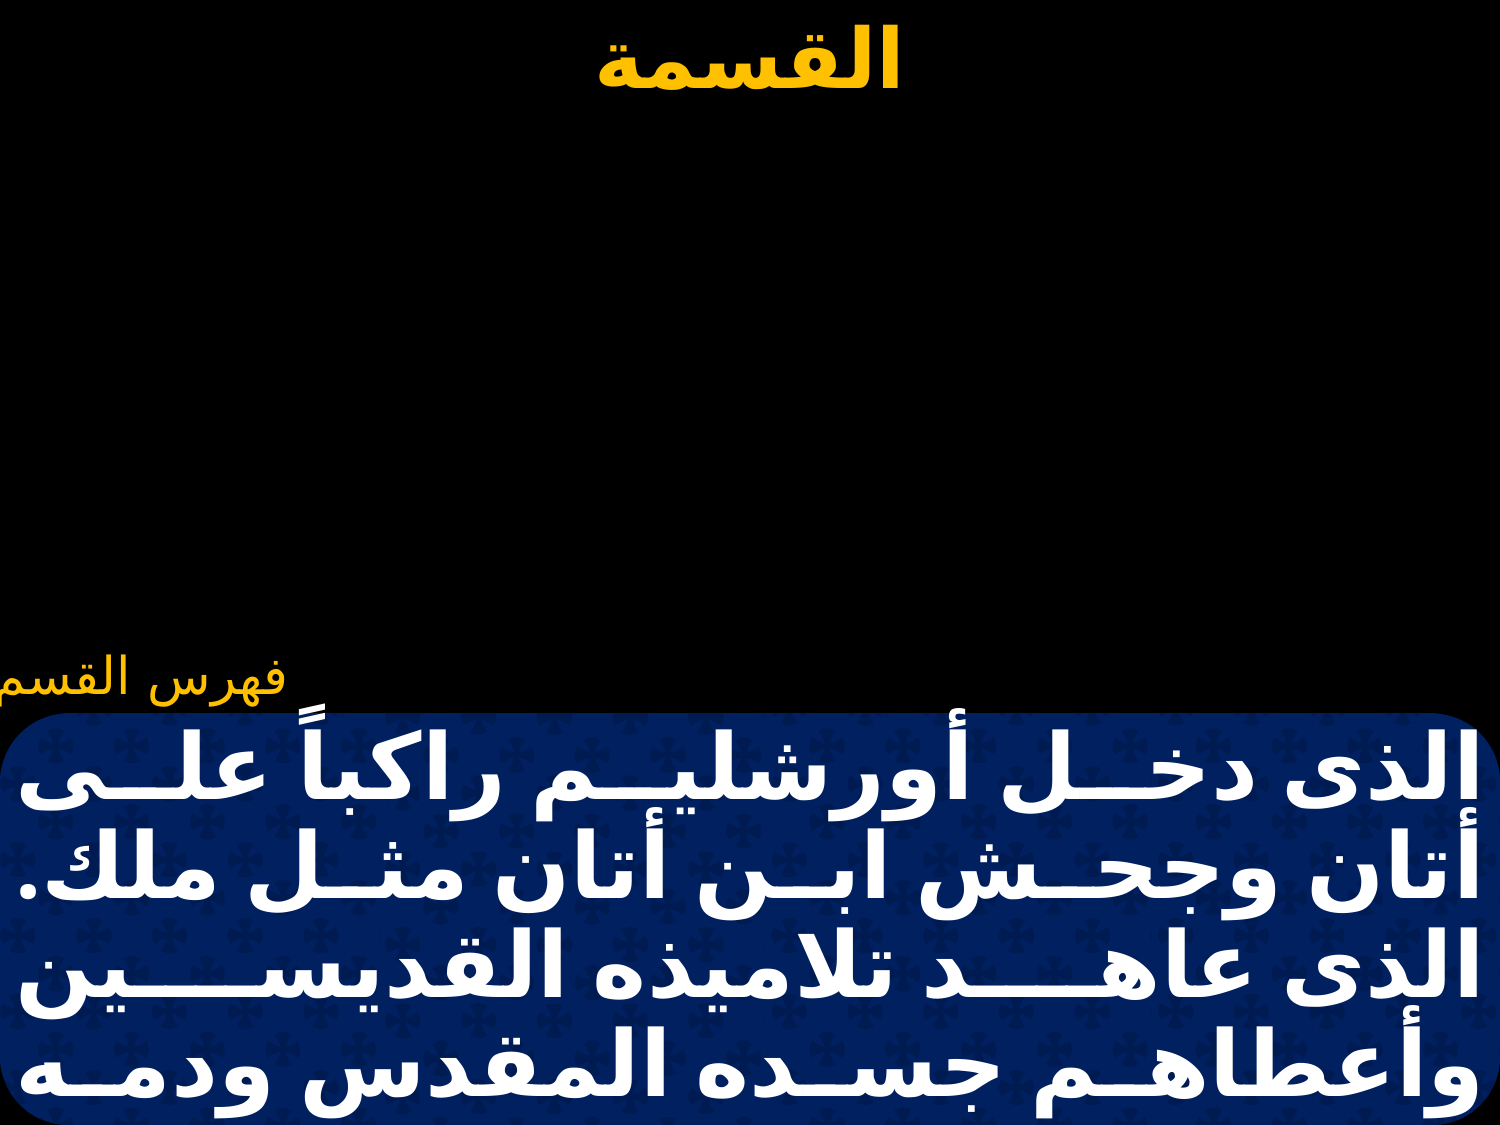

#
الذى دخل أورشليم راكباً على أتان وجحش ابن أتان مثل ملك. الذى عاهد تلاميذه القديسين وأعطاهم جسده المقدس ودمه الكريم لغفران خطايانا. الذى صُلِبَ على الصليب وسحق الشيطان